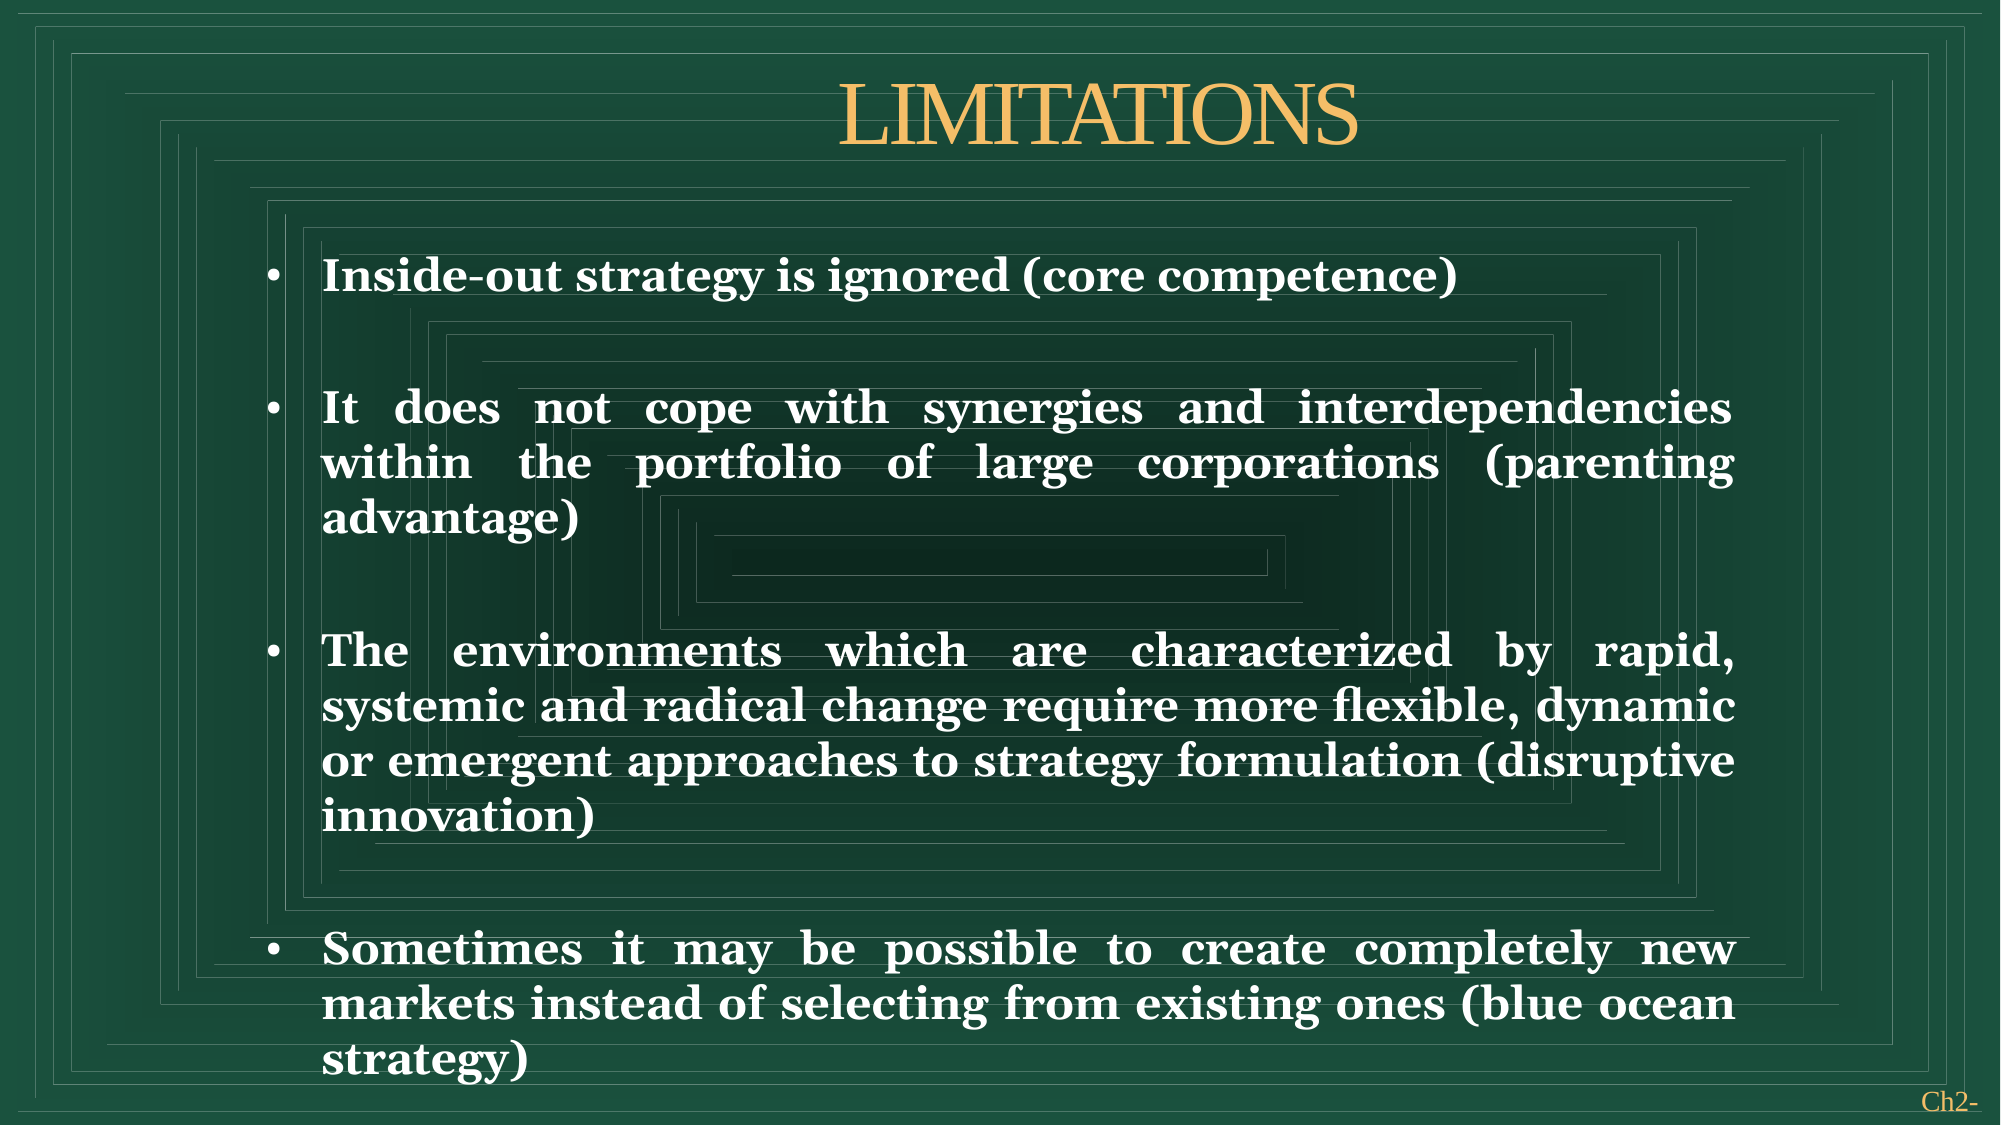

# LIMITATIONS
•
Inside-out strategy is ignored (core competence)
•
It	does	not	cope	with	synergies	and	interdependencies
within	the	portfolio	of	large	corporations	(parenting advantage)
•
The  environments  which  are  characterized  by  rapid, systemic and radical change require more flexible, dynamic or emergent approaches to strategy formulation (disruptive innovation)
•
Sometimes  it  may  be  possible  to  create  completely  new markets instead of selecting from existing ones (blue ocean strategy)
Ch2-